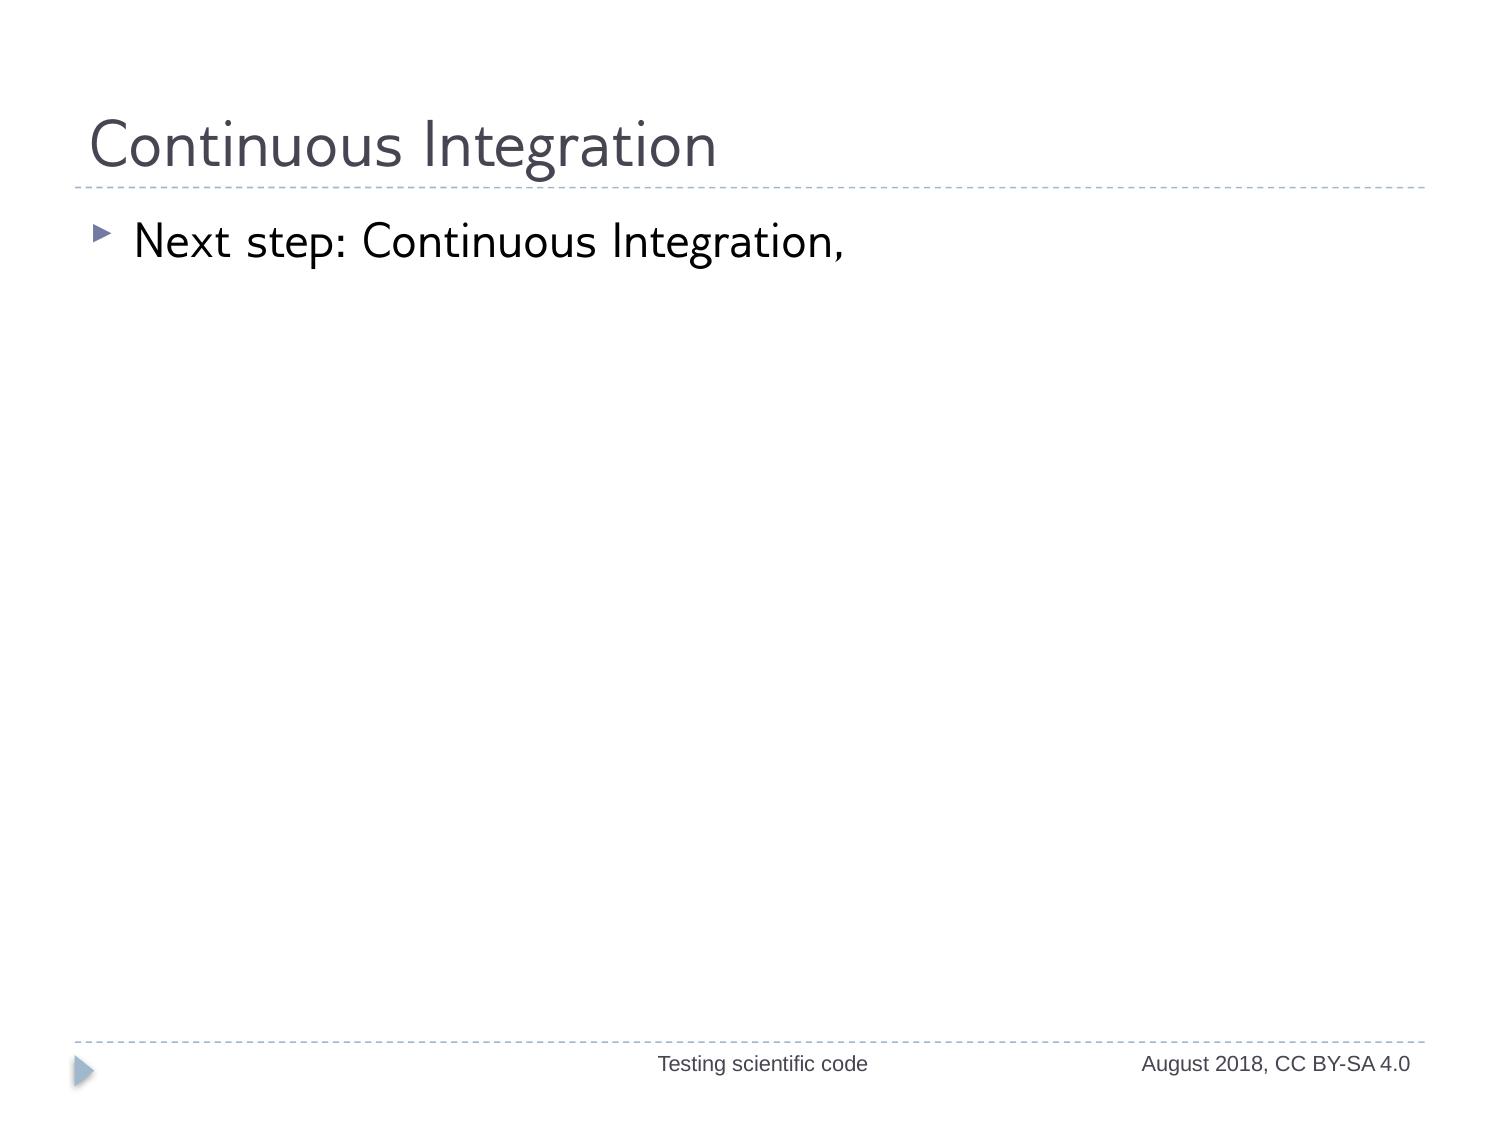

# Continuous Integration
Next step: Continuous Integration,
Testing scientific code
August 2018, CC BY-SA 4.0